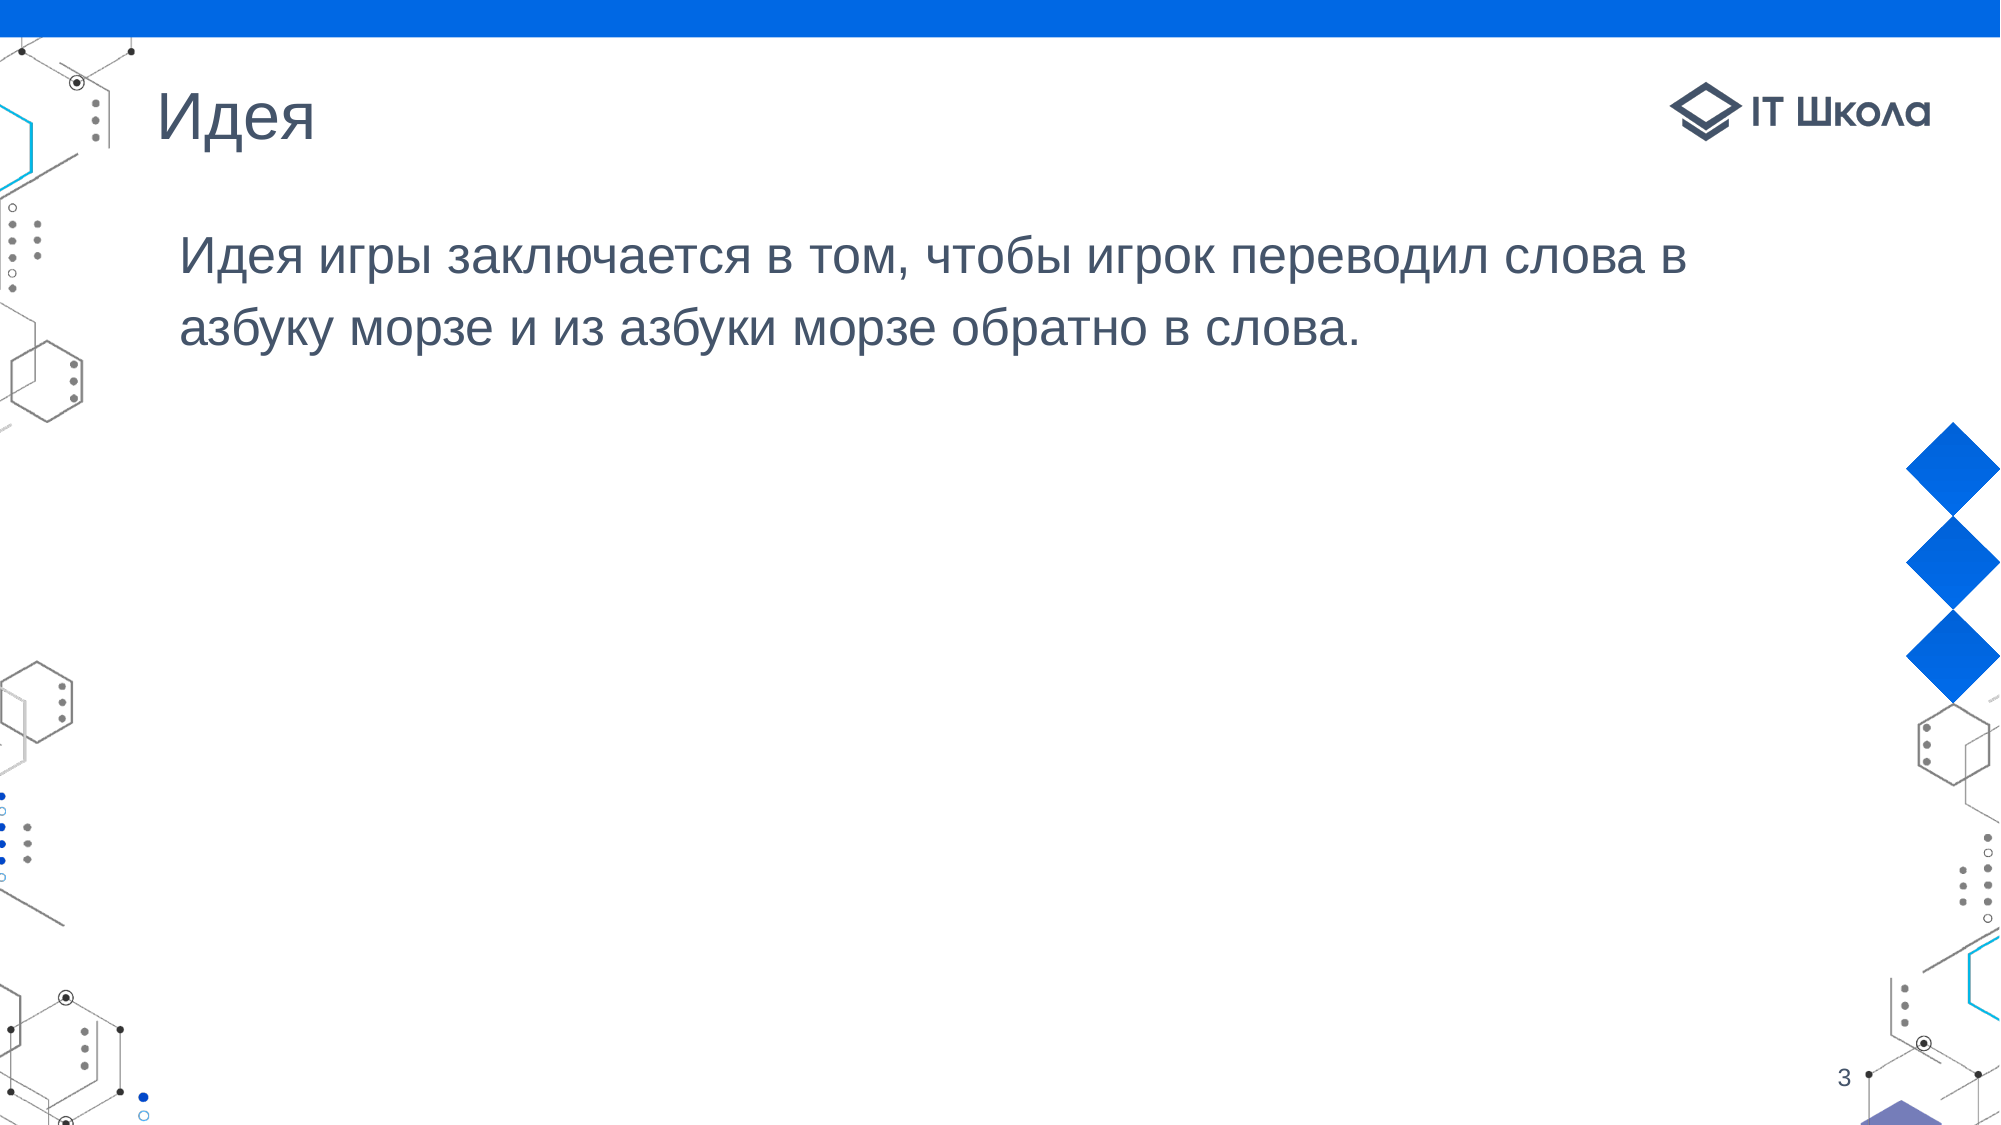

# Идея
Идея игры заключается в том, чтобы игрок переводил слова в азбуку морзе и из азбуки морзе обратно в слова.
3